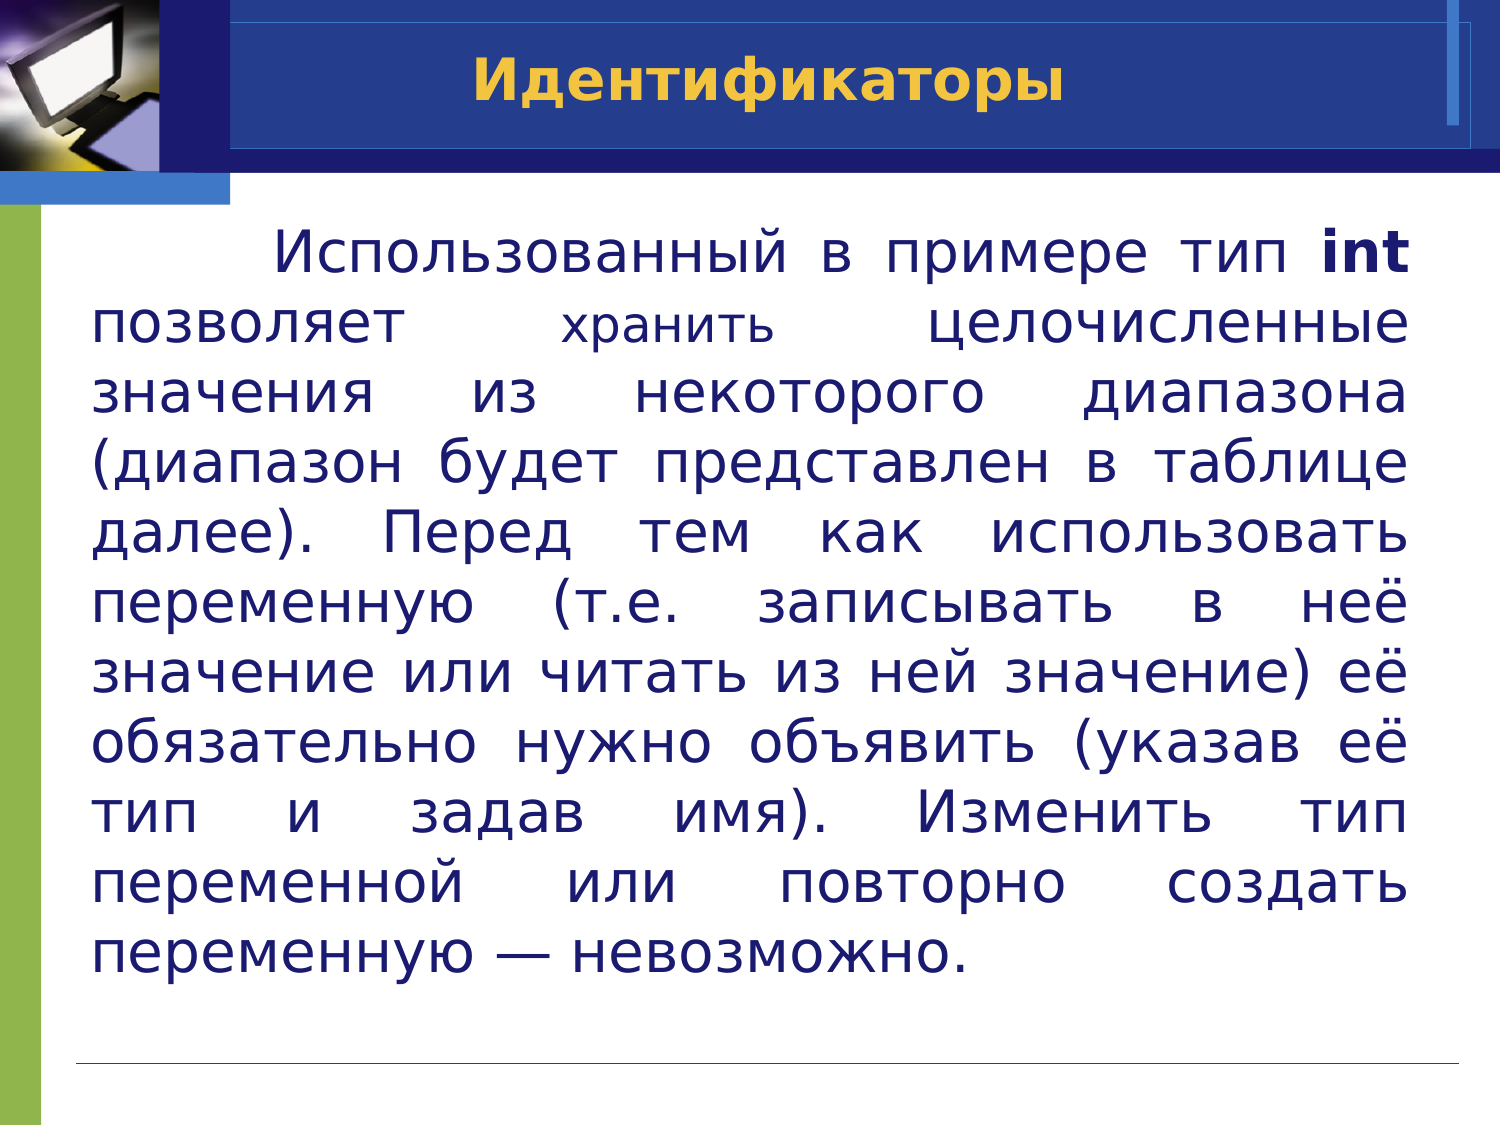

# Идентификаторы
      Использованный в примере тип int позволяет хранить целочисленные значения из некоторого диапазона (диапазон будет представлен в таблице далее). Перед тем как использовать переменную (т.е. записывать в неё значение или читать из ней значение) её обязательно нужно объявить (указав её тип и задав имя). Изменить тип переменной или повторно создать переменную — невозможно.